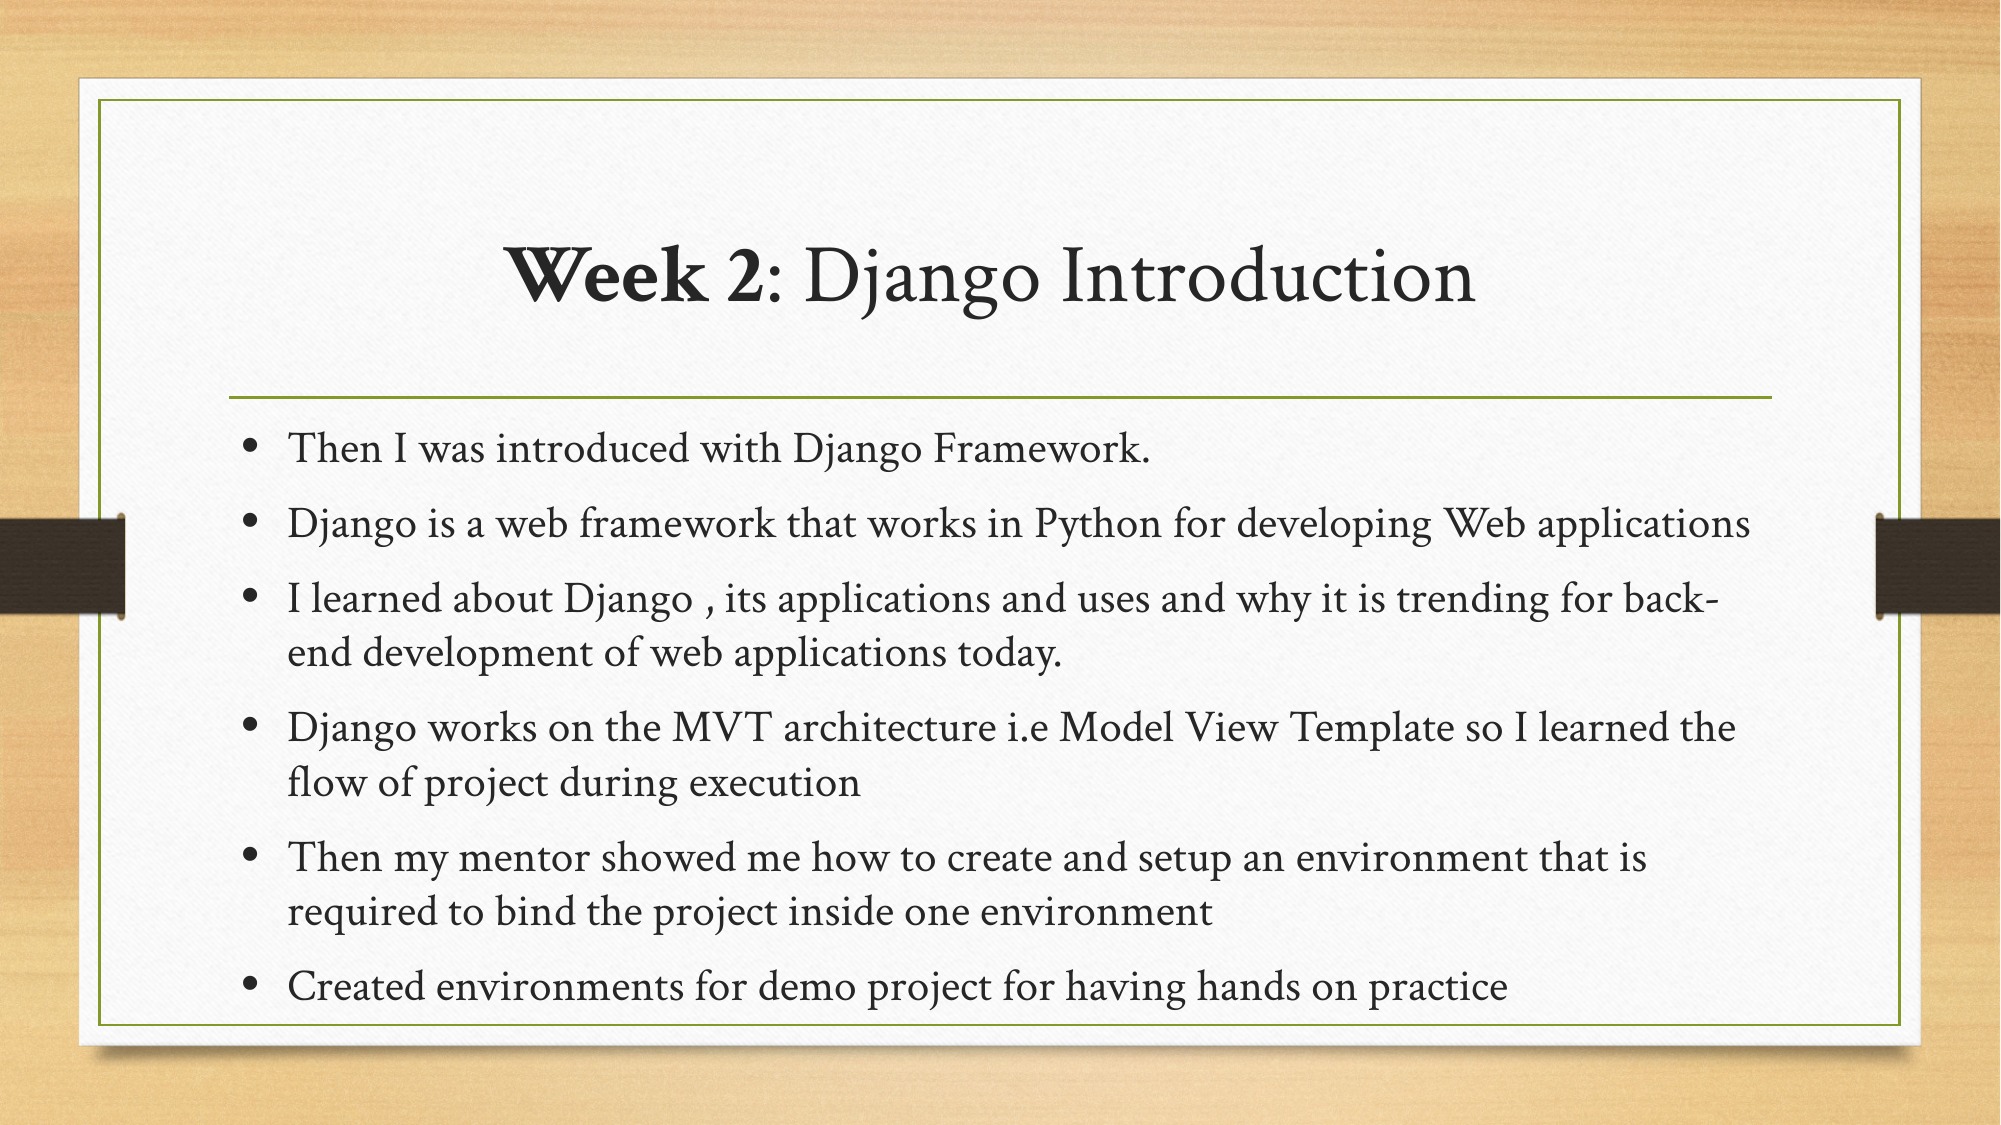

# Week 2: Django Introduction
Then I was introduced with Django Framework.
Django is a web framework that works in Python for developing Web applications
I learned about Django , its applications and uses and why it is trending for back-end development of web applications today.
Django works on the MVT architecture i.e Model View Template so I learned the flow of project during execution
Then my mentor showed me how to create and setup an environment that is required to bind the project inside one environment
Created environments for demo project for having hands on practice